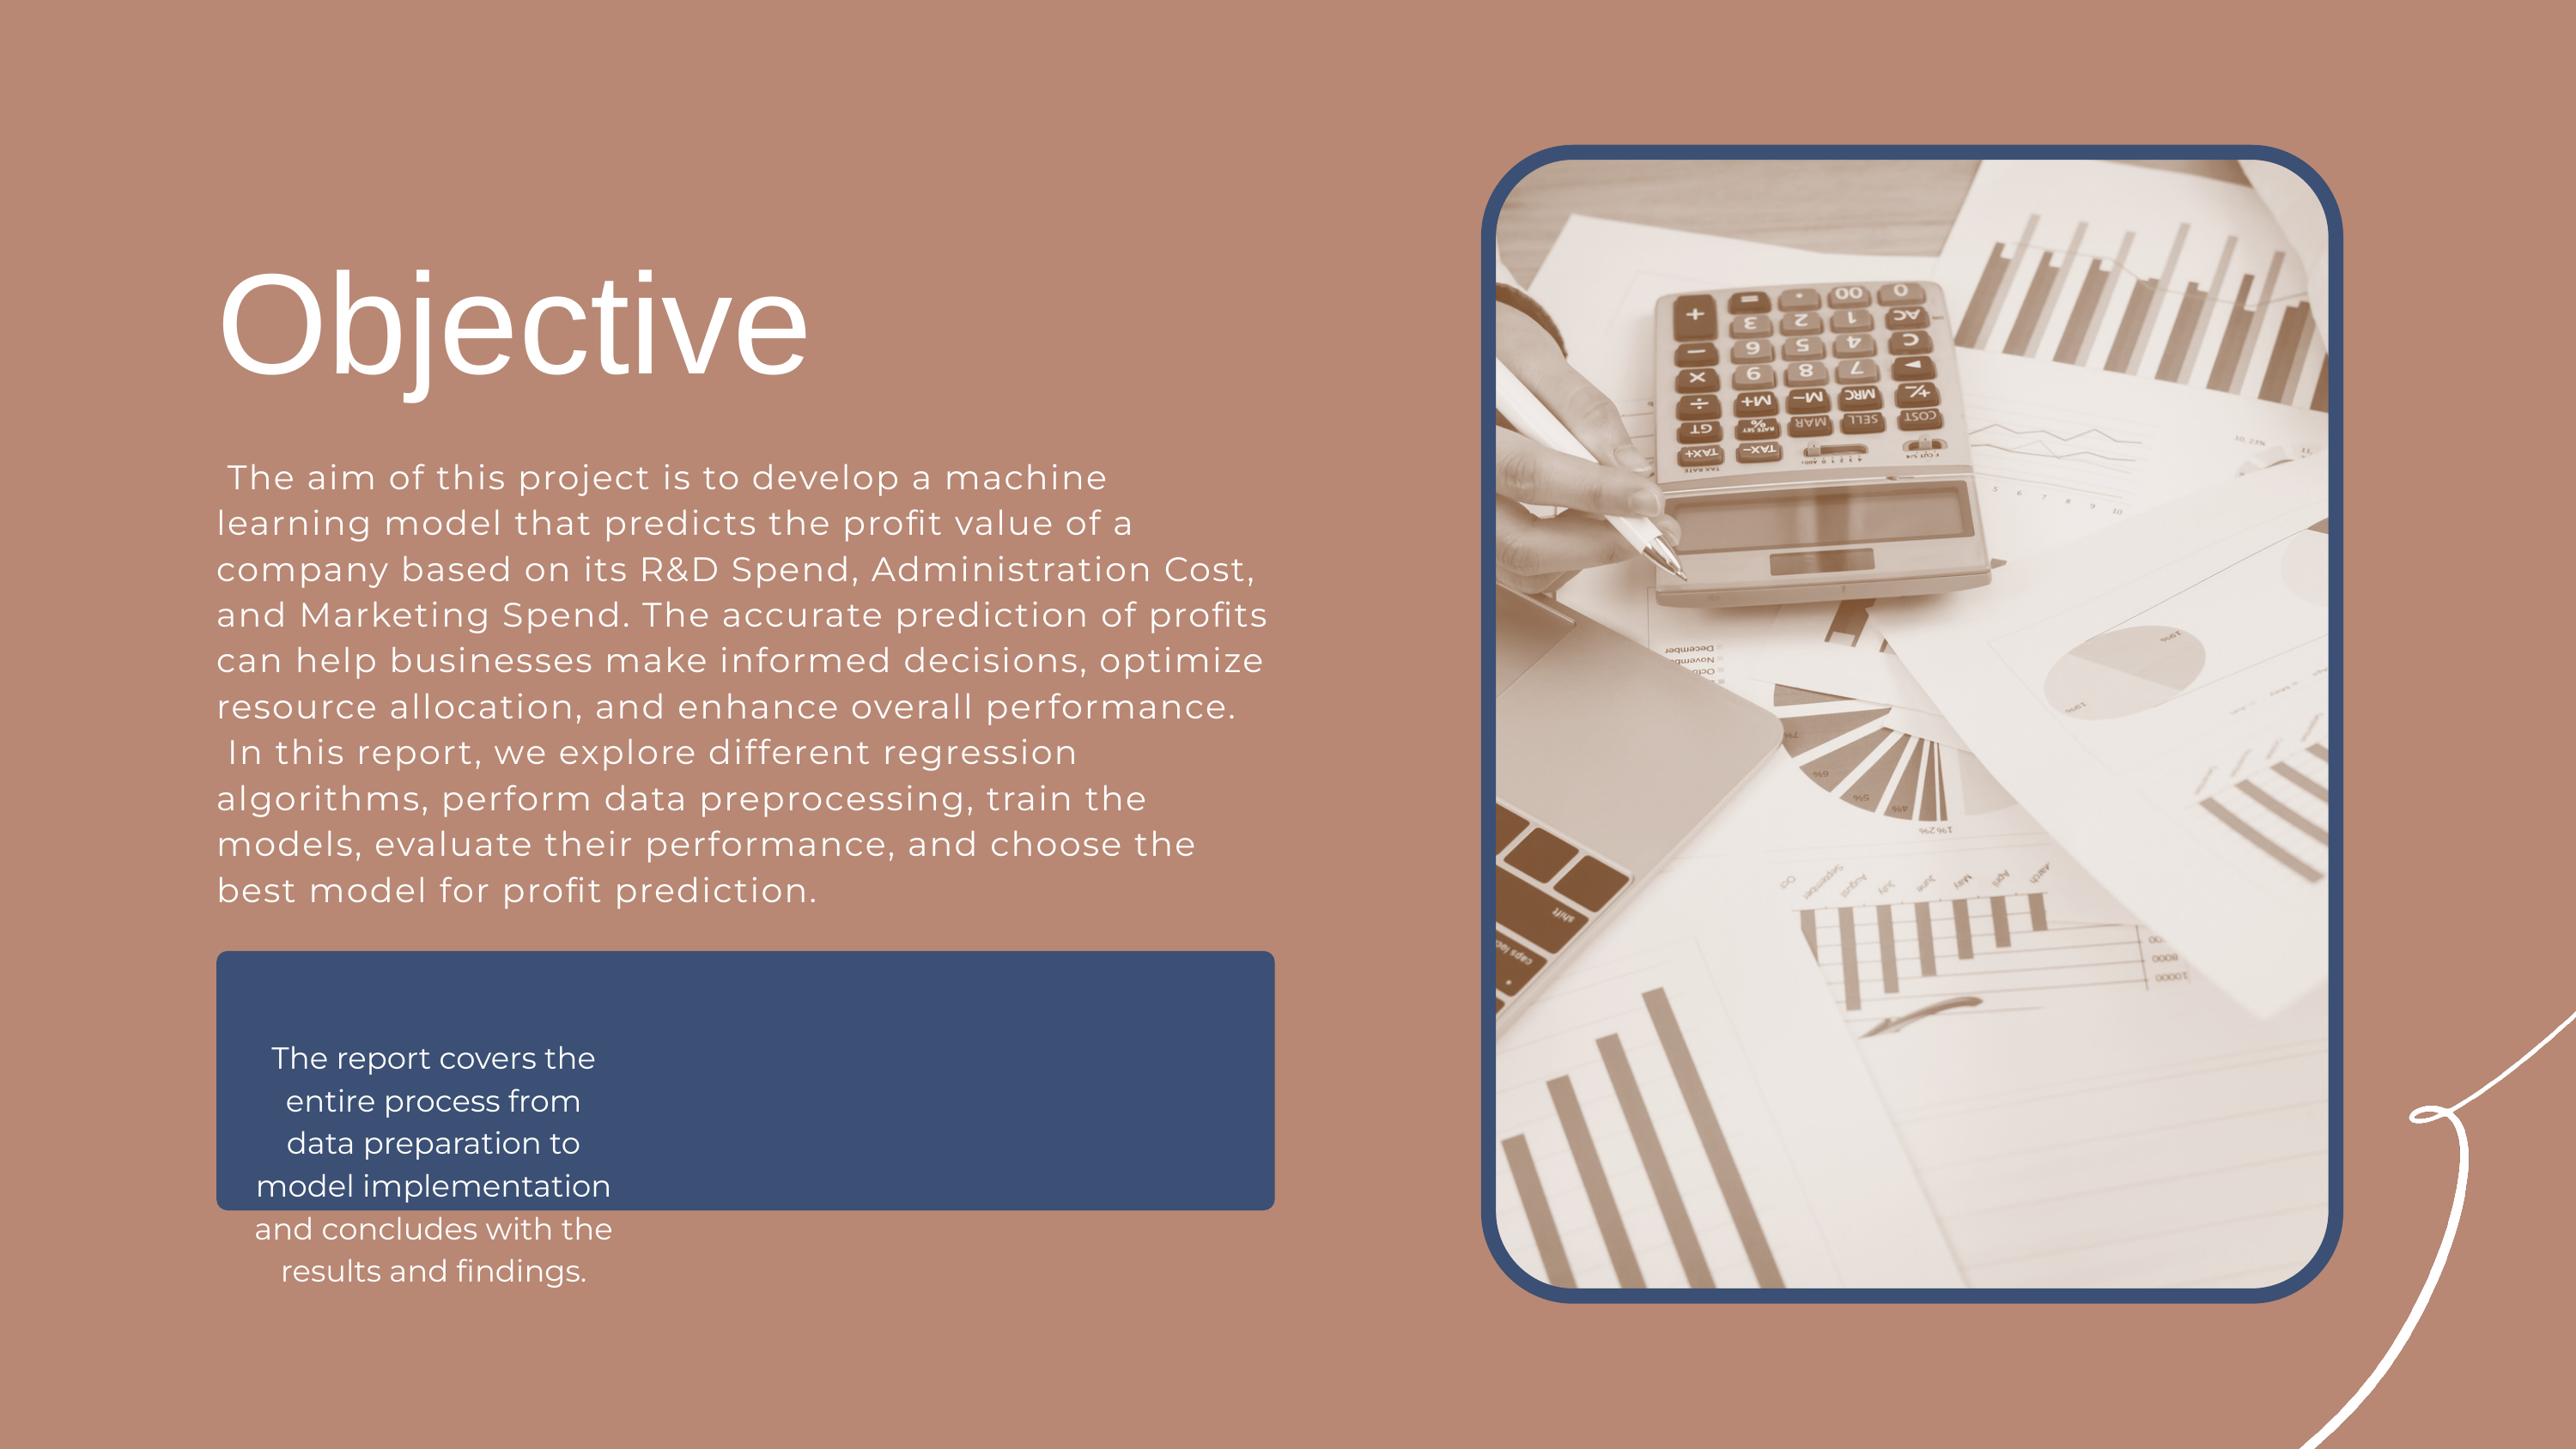

Objective
 The aim of this project is to develop a machine learning model that predicts the profit value of a company based on its R&D Spend, Administration Cost, and Marketing Spend. The accurate prediction of profits can help businesses make informed decisions, optimize resource allocation, and enhance overall performance.
 In this report, we explore different regression algorithms, perform data preprocessing, train the models, evaluate their performance, and choose the best model for profit prediction.

The report covers the entire process from data preparation to model implementation and concludes with the results and findings.